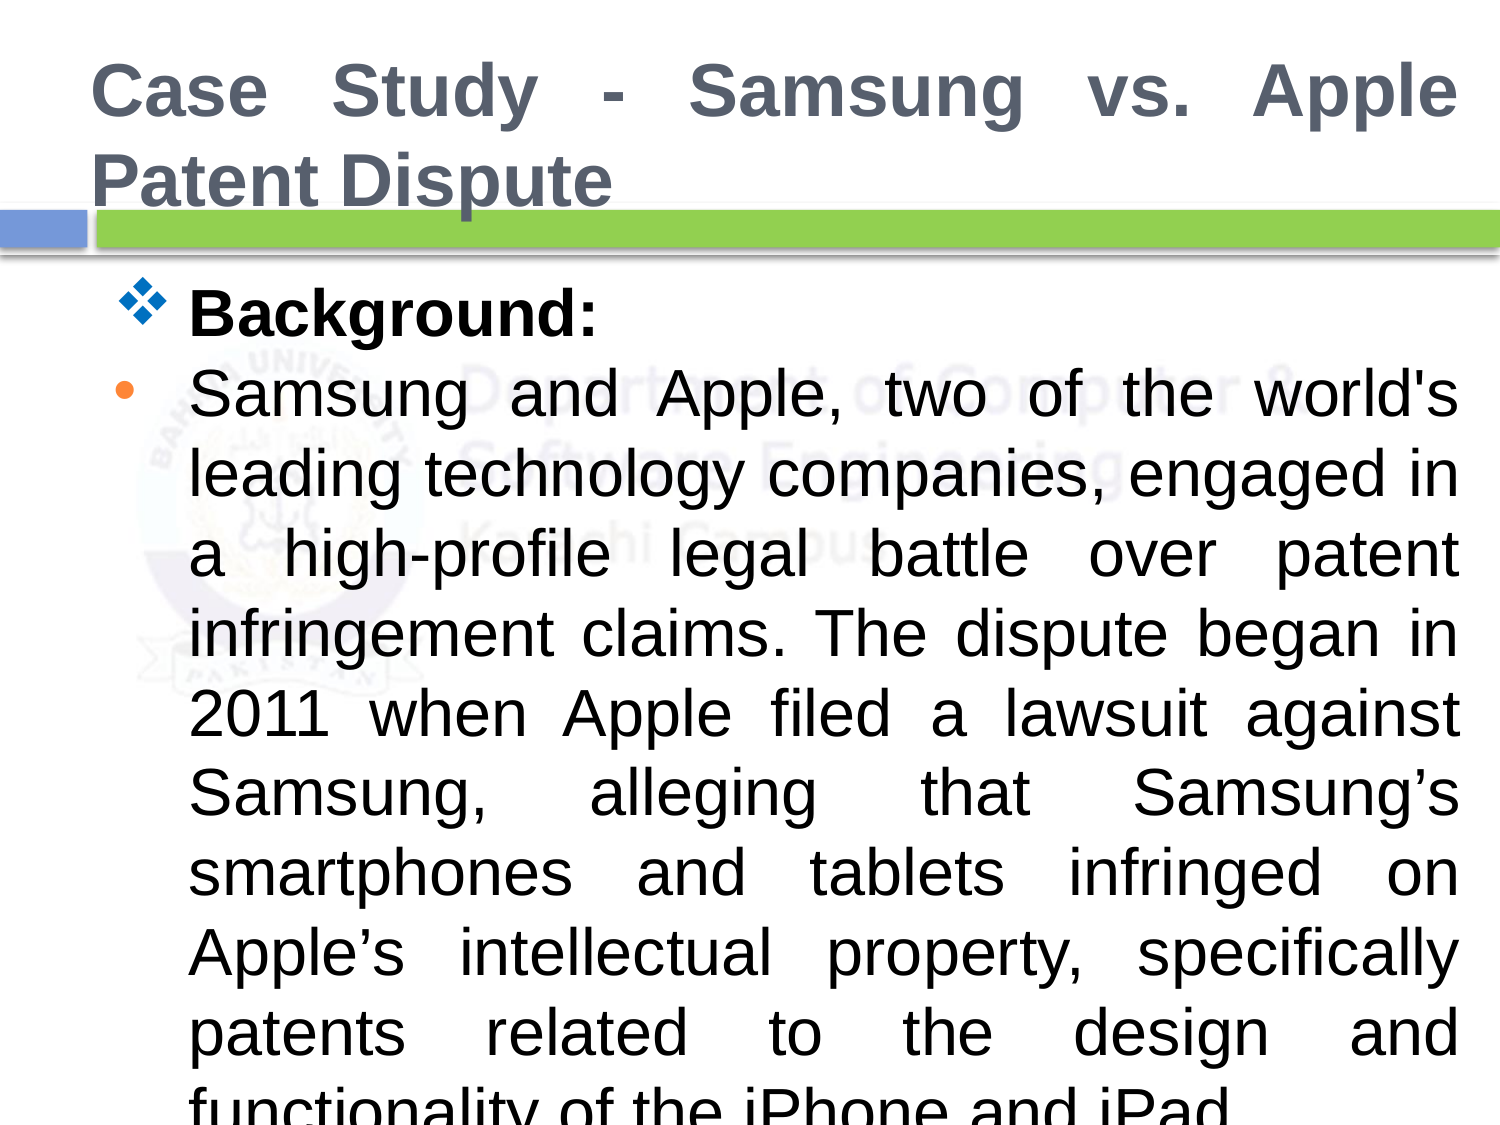

# Case Study - Samsung vs. Apple Patent Dispute
Background:
Samsung and Apple, two of the world's leading technology companies, engaged in a high-profile legal battle over patent infringement claims. The dispute began in 2011 when Apple filed a lawsuit against Samsung, alleging that Samsung’s smartphones and tablets infringed on Apple’s intellectual property, specifically patents related to the design and functionality of the iPhone and iPad.